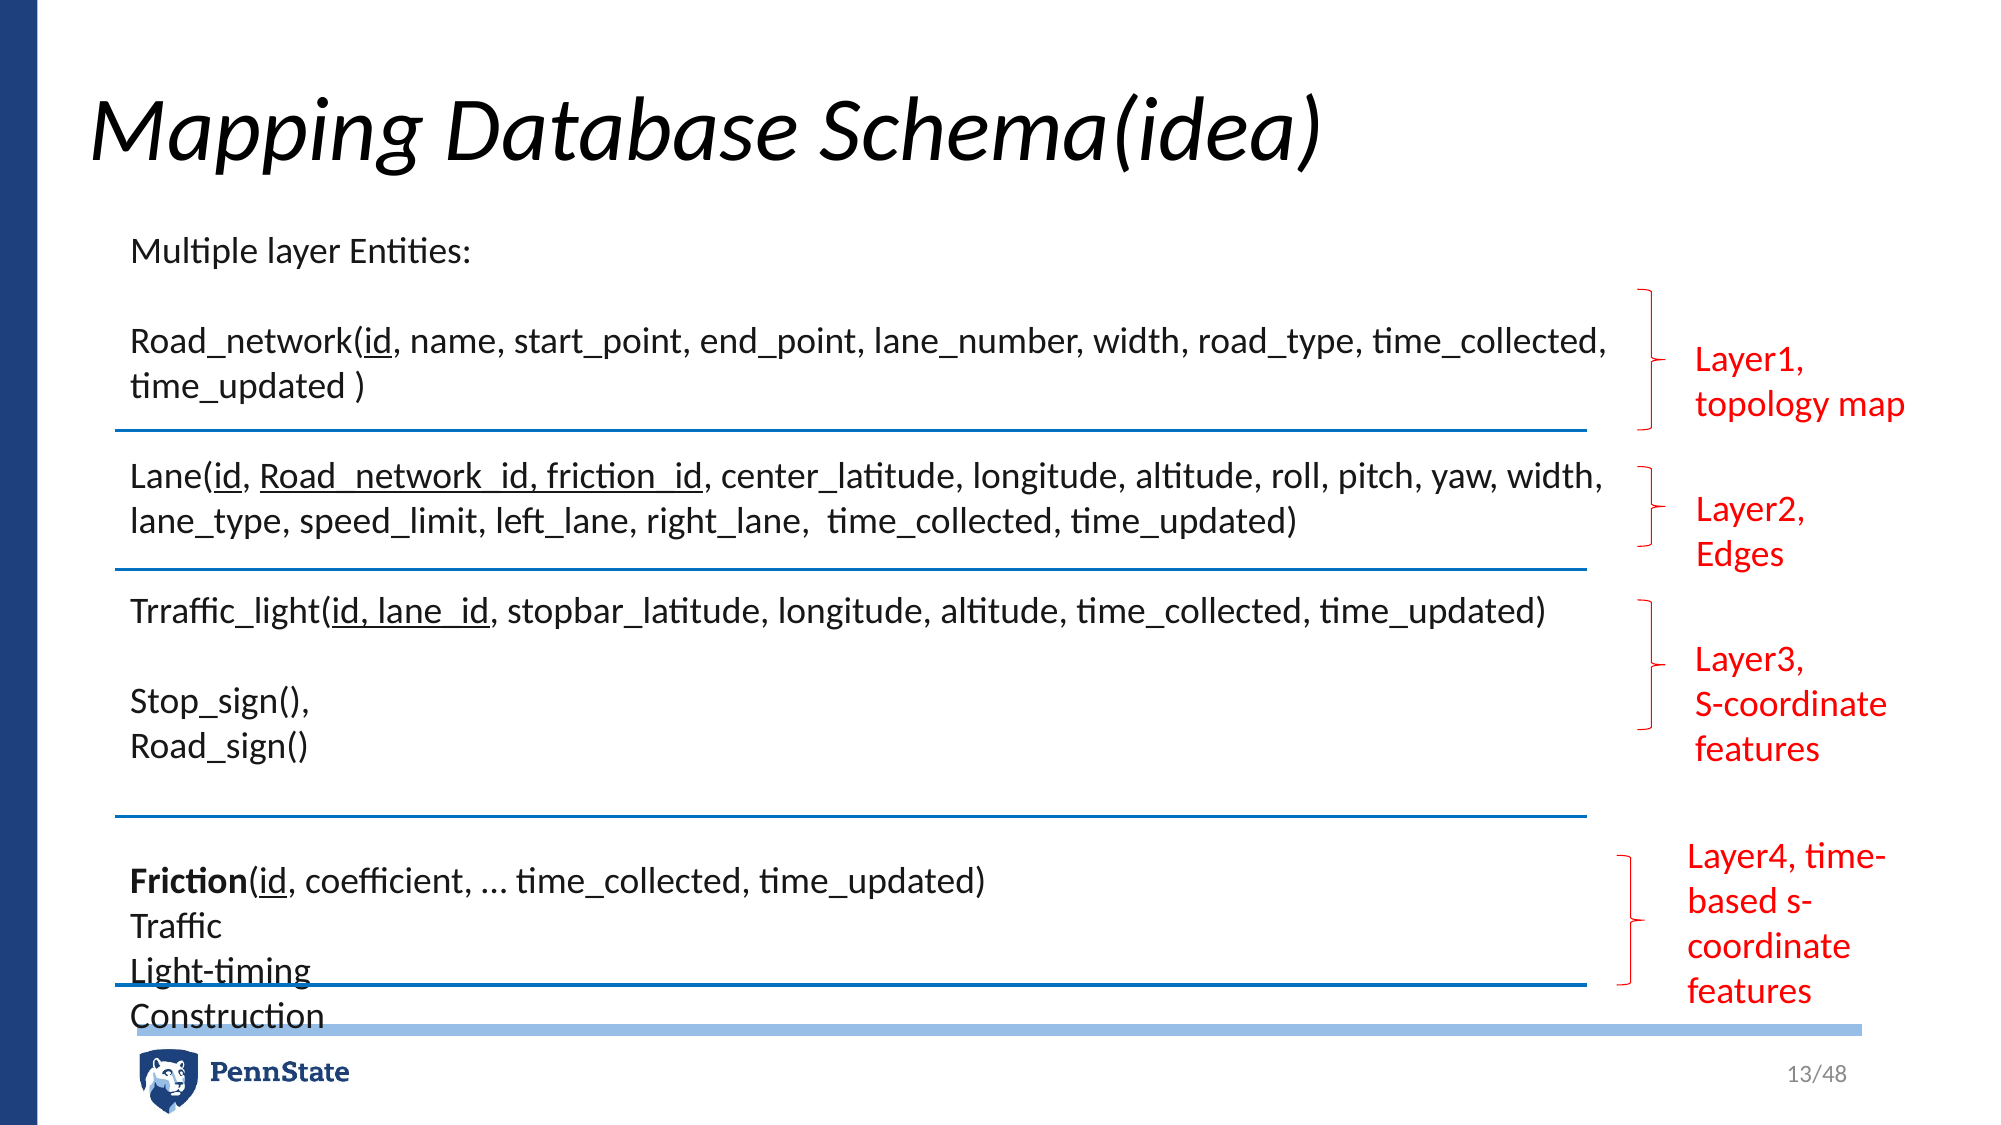

# Mapping Database Schema(idea)
Multiple layer Entities:

Road_network(id, name, start_point, end_point, lane_number, width, road_type, time_collected, time_updated )

Lane(id, Road_network_id, friction_id, center_latitude, longitude, altitude, roll, pitch, yaw, width, lane_type, speed_limit, left_lane, right_lane,  time_collected, time_updated)

Trraffic_light(id, lane_id, stopbar_latitude, longitude, altitude, time_collected, time_updated)

Stop_sign(),
Road_sign()

Friction(id, coefficient, … time_collected, time_updated)
Traffic
Light-timing
Construction

Layer1,
topology map

Layer2,
Edges

Layer3,
S-coordinate features

Layer4, time-based s-coordinate features

13/48